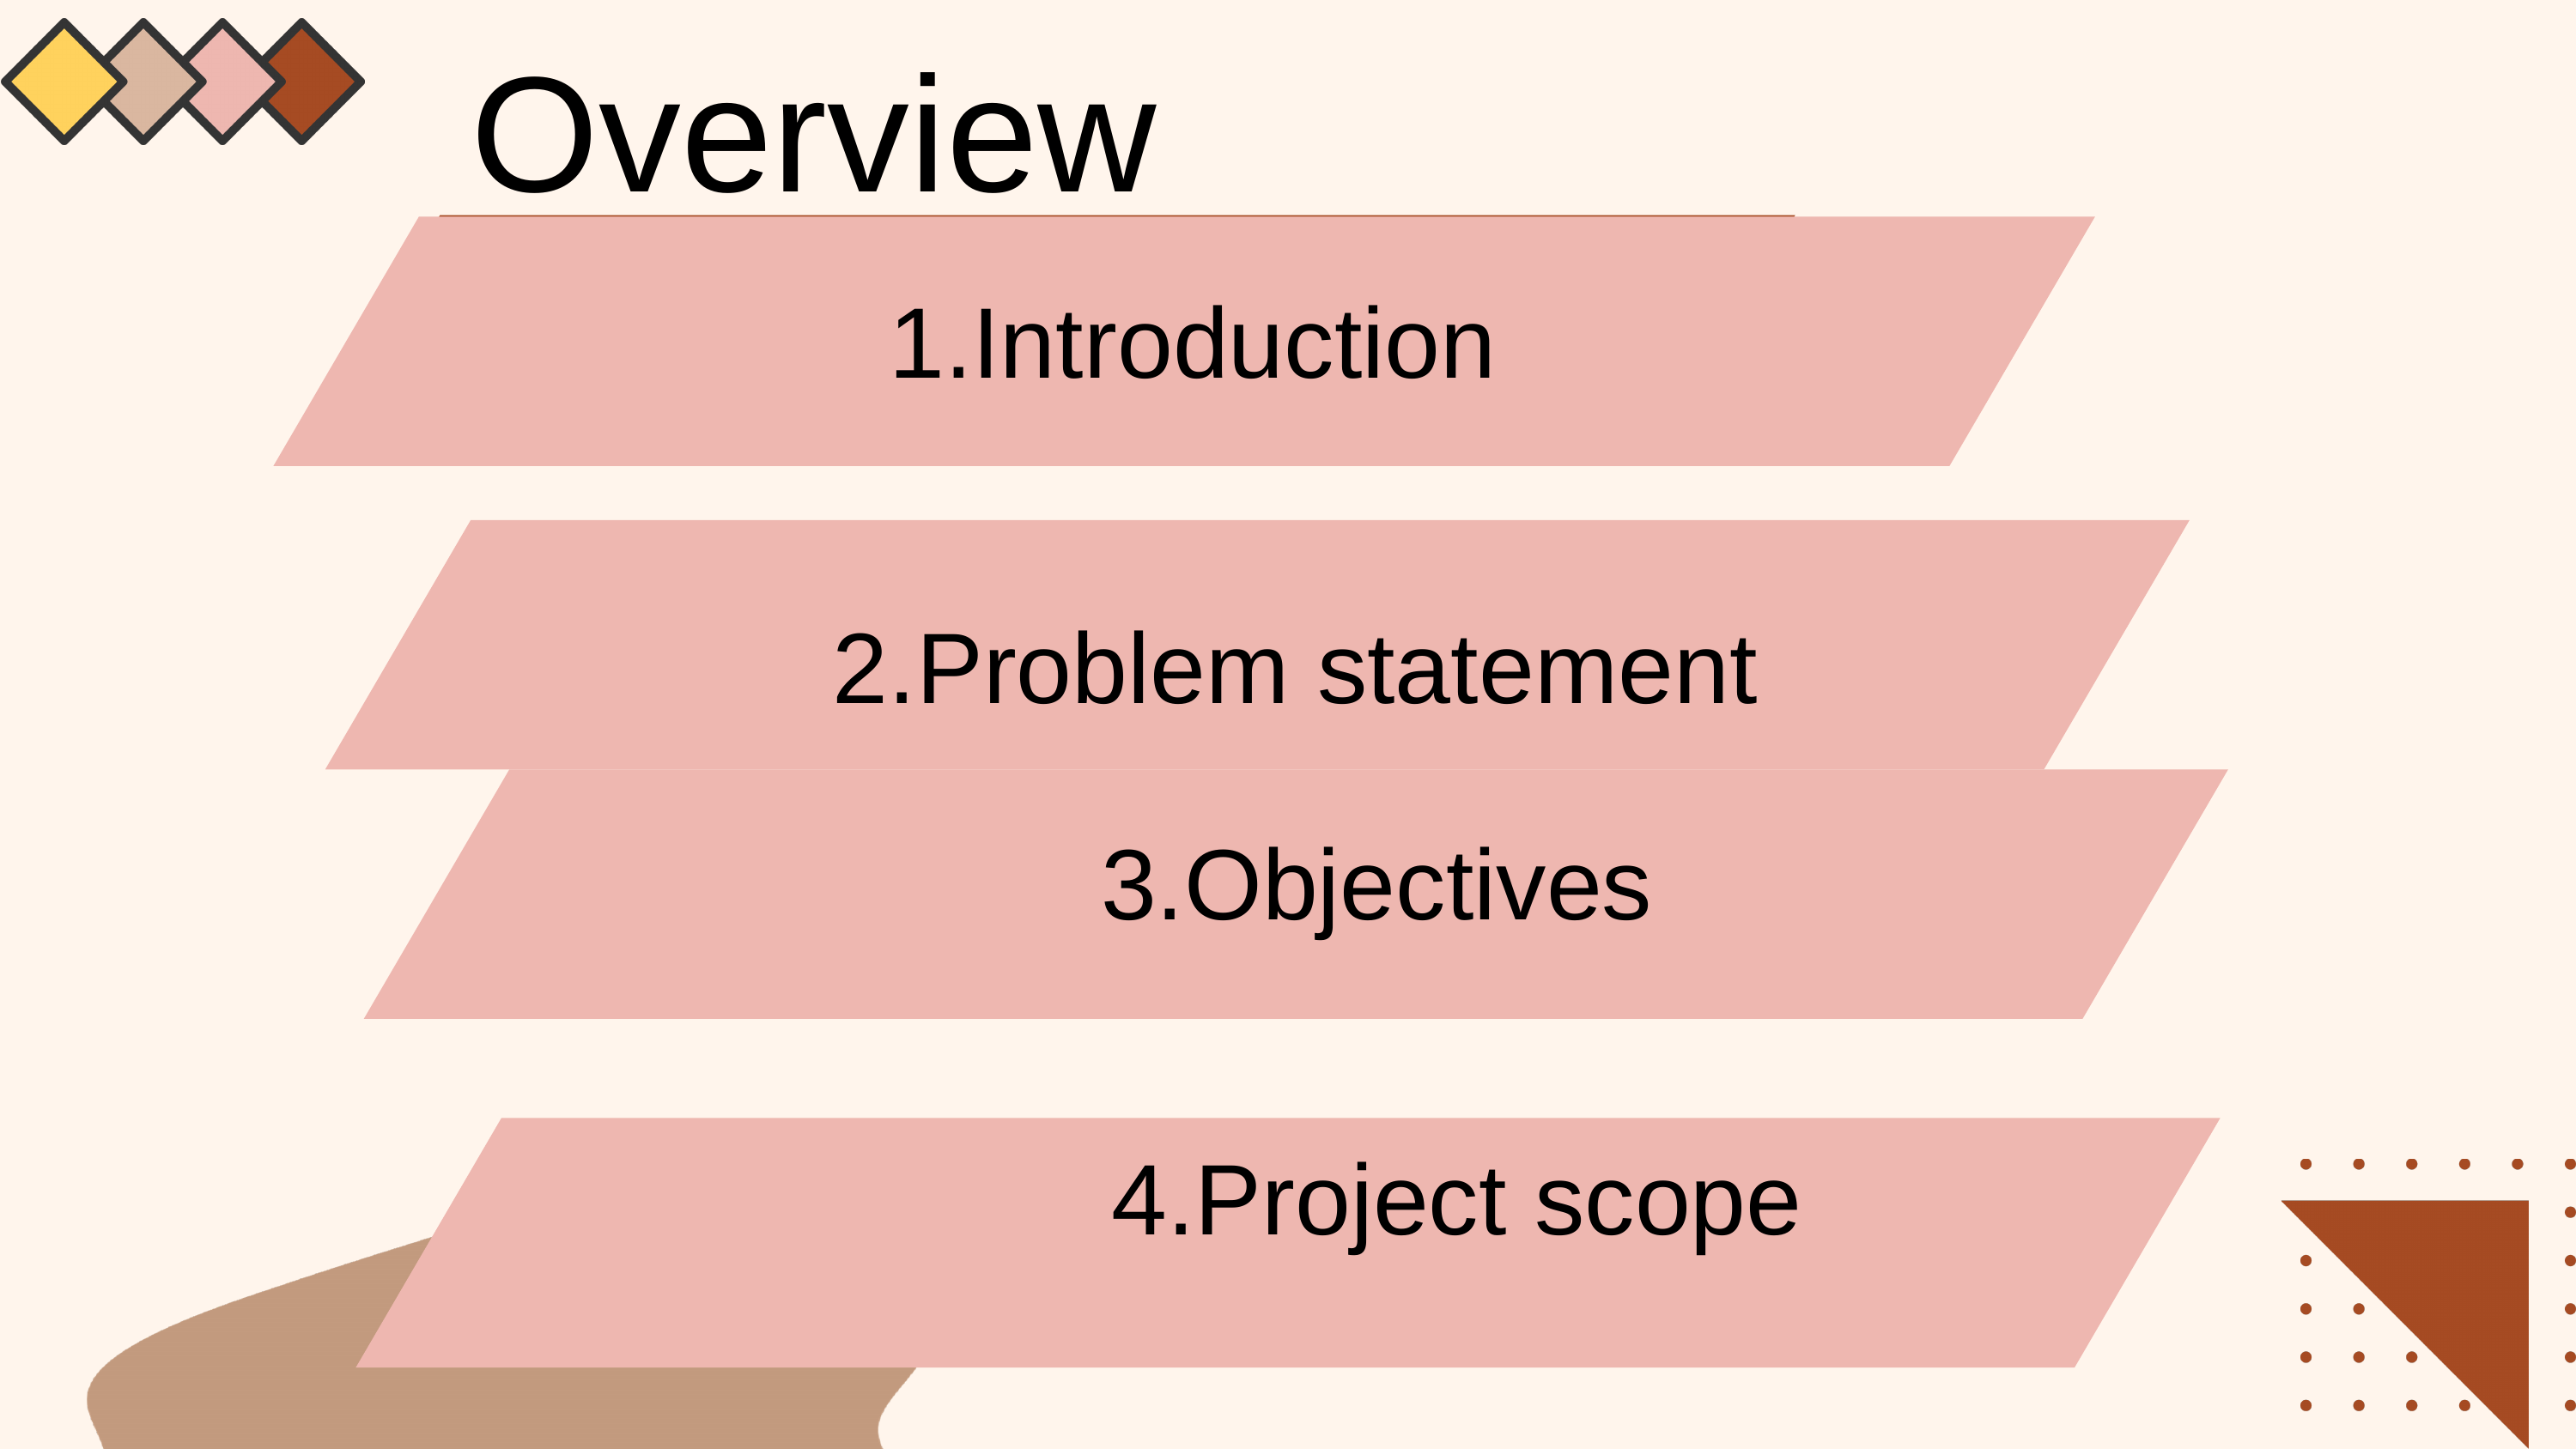

Overview

1.Introduction

2.Problem statement

3.Objectives

4.Project scope